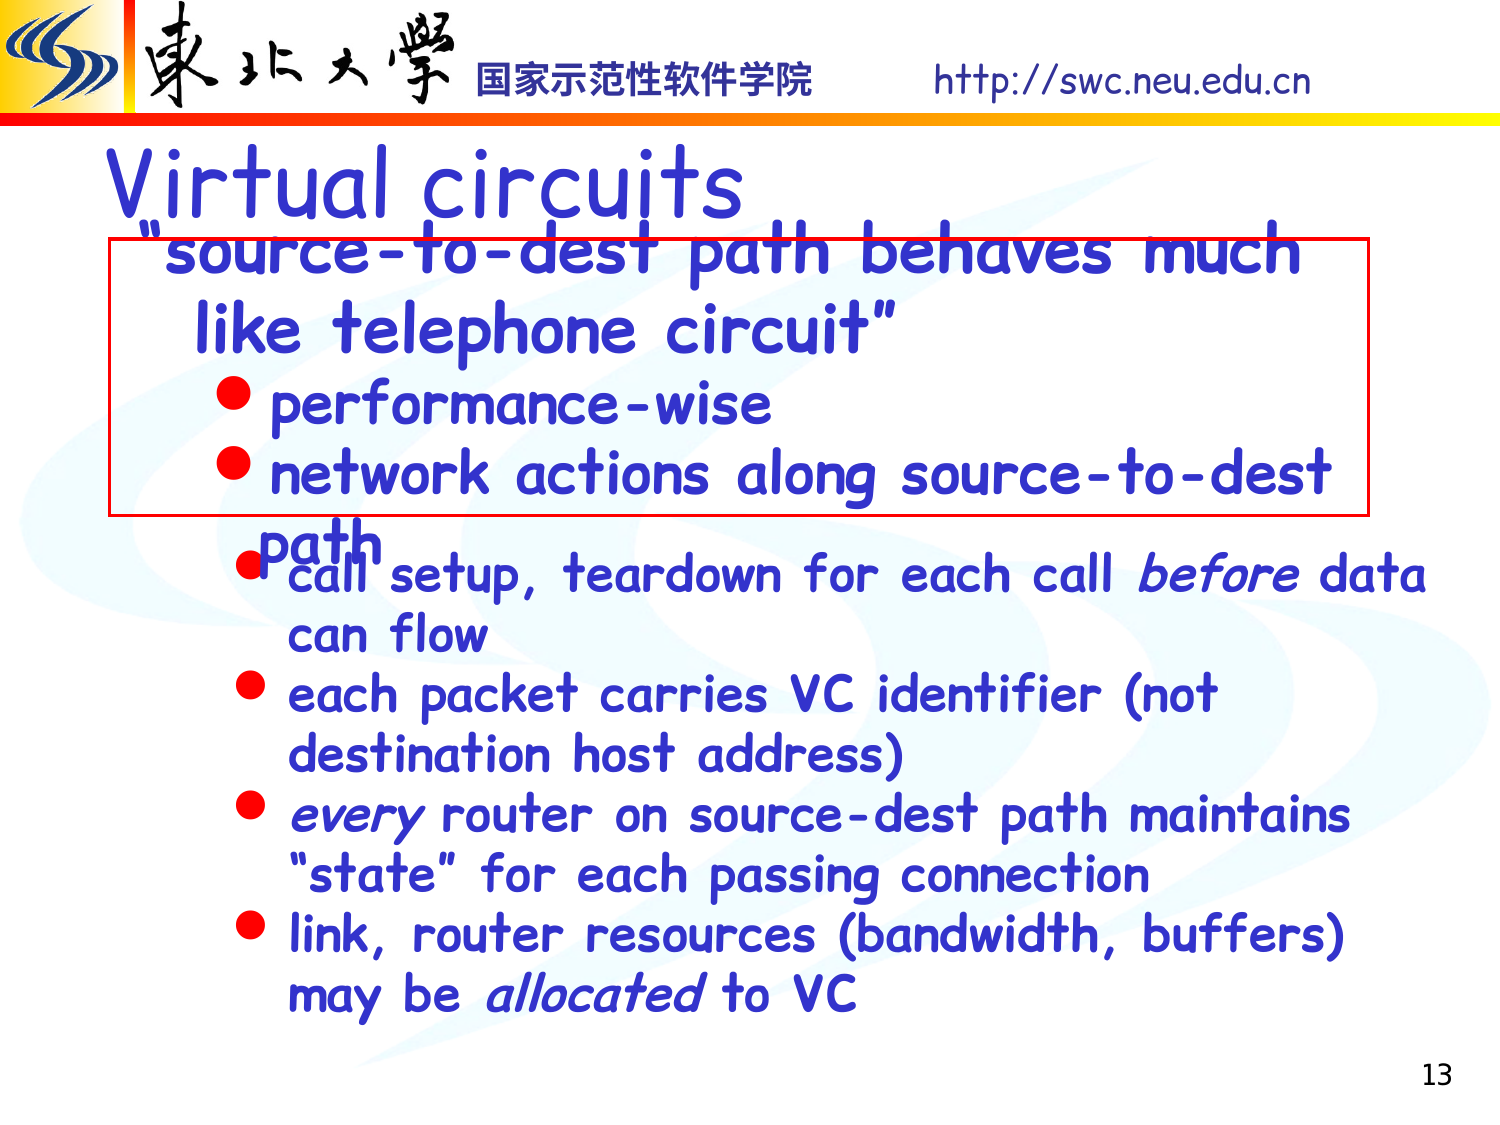

# Virtual circuits
“source-to-dest path behaves much like telephone circuit”
performance-wise
network actions along source-to-dest path

call setup, teardown for each call before data can flow
each packet carries VC identifier (not destination host address)
every router on source-dest path maintains “state” for each passing connection
link, router resources (bandwidth, buffers) may be allocated to VC

13